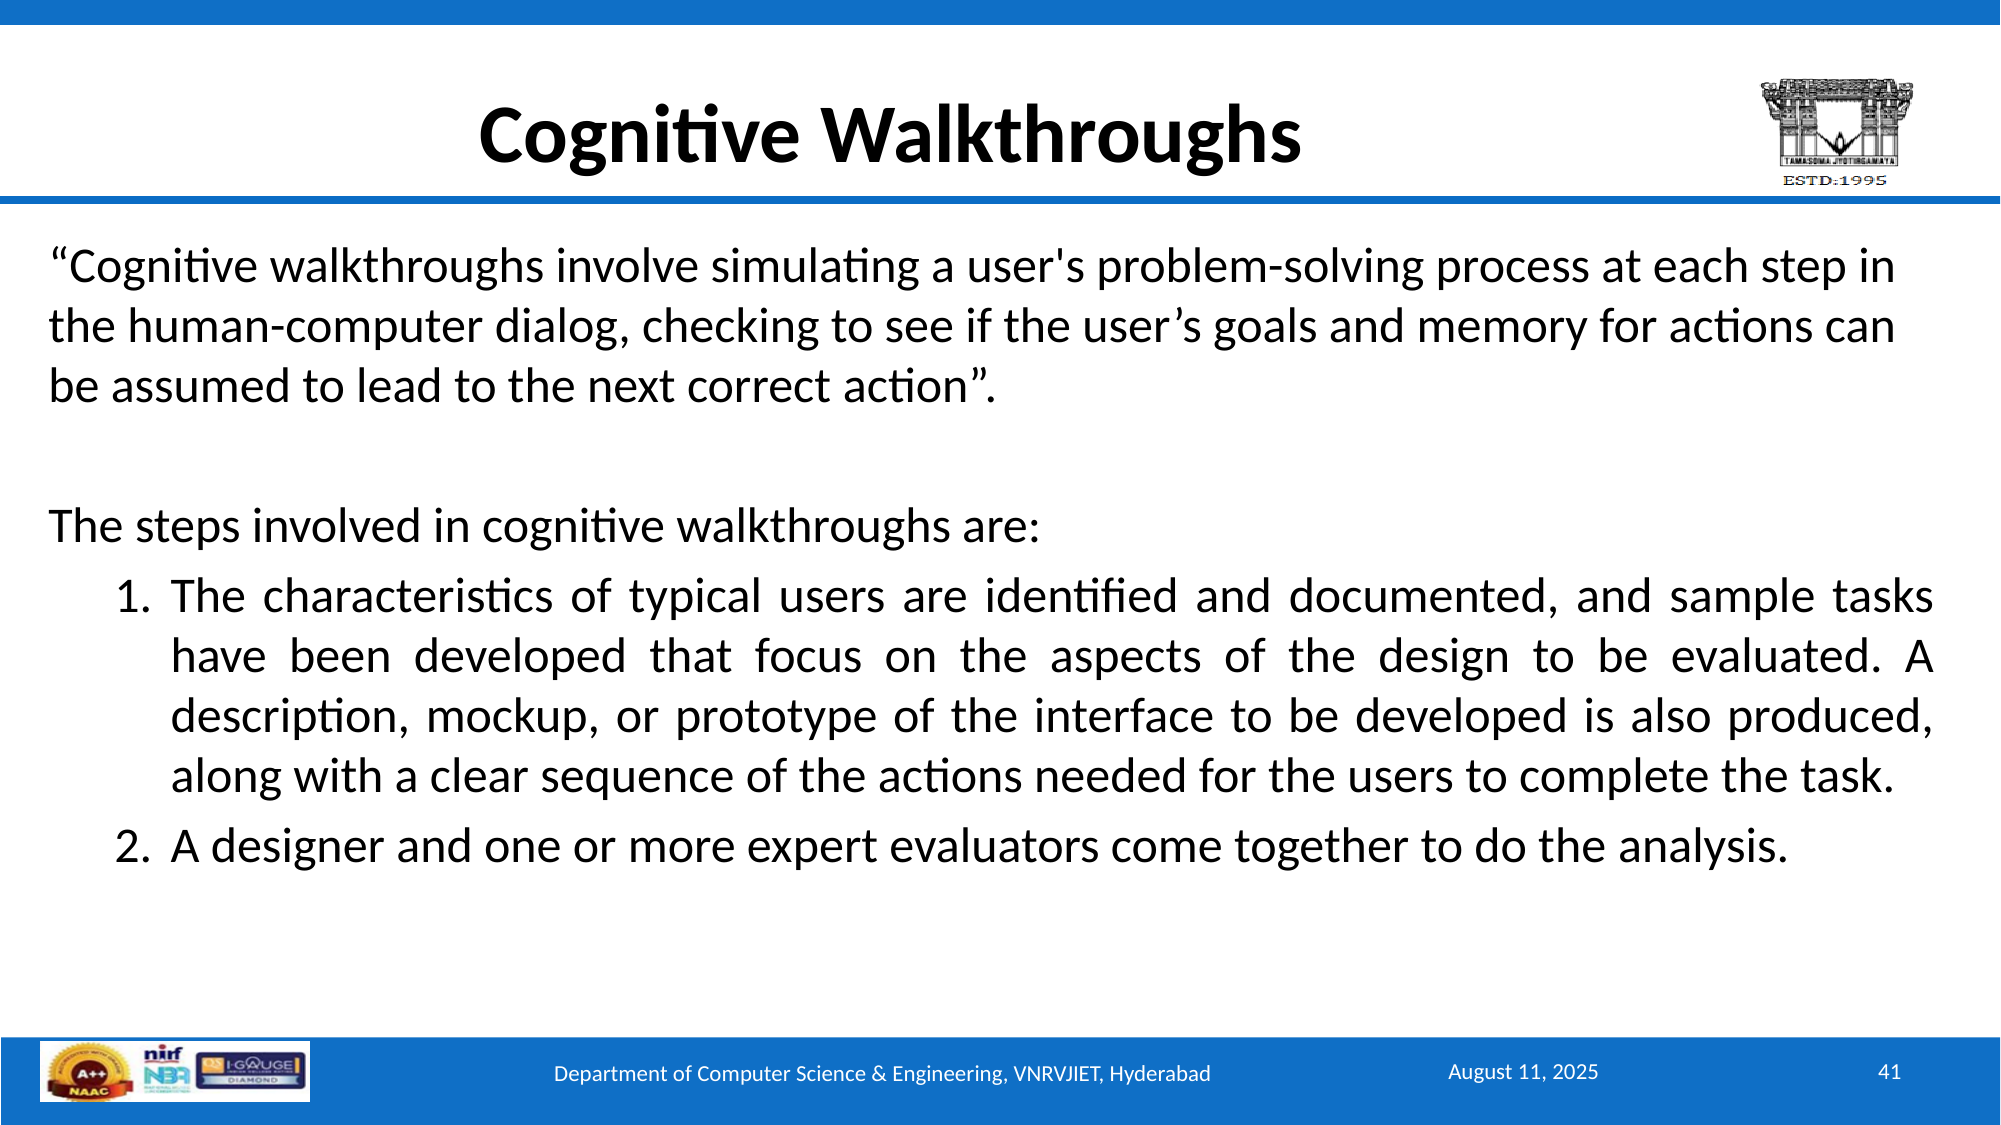

# Cognitive Walkthroughs
“Cognitive walkthroughs involve simulating a user's problem-solving process at each step in the human-computer dialog, checking to see if the user’s goals and memory for actions can be assumed to lead to the next correct action”.

The steps involved in cognitive walkthroughs are:
The characteristics of typical users are identified and documented, and sample tasks have been developed that focus on the aspects of the design to be evaluated. A description, mockup, or prototype of the interface to be developed is also produced, along with a clear sequence of the actions needed for the users to complete the task.
A designer and one or more expert evaluators come together to do the analysis.

August 11, 2025
41
Department of Computer Science & Engineering, VNRVJIET, Hyderabad